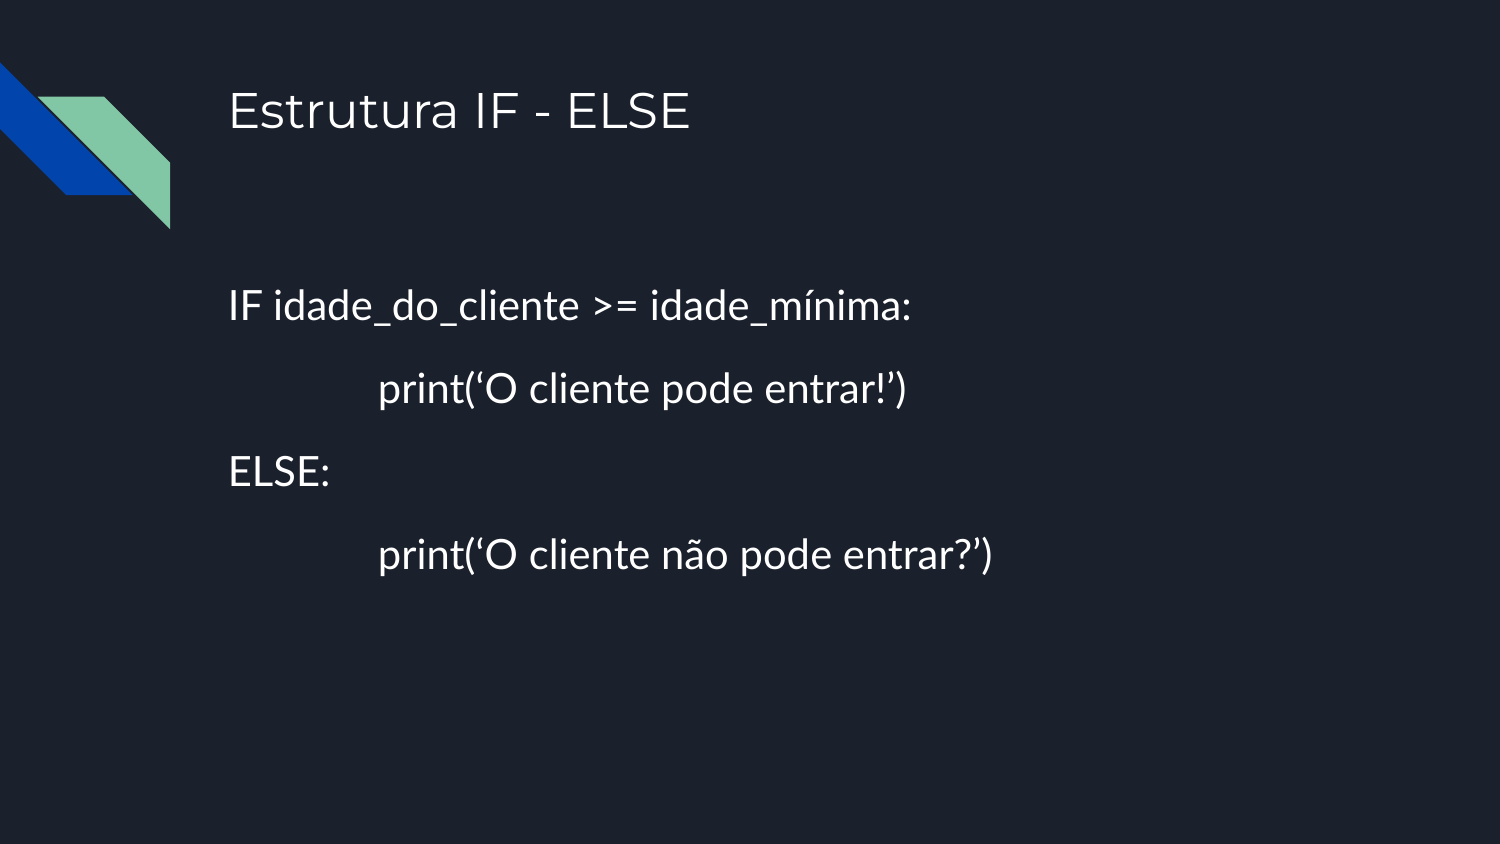

# Estrutura IF - ELSE
IF idade_do_cliente >= idade_mínima:
	print(‘O cliente pode entrar!’)
ELSE:
	print(‘O cliente não pode entrar?’)